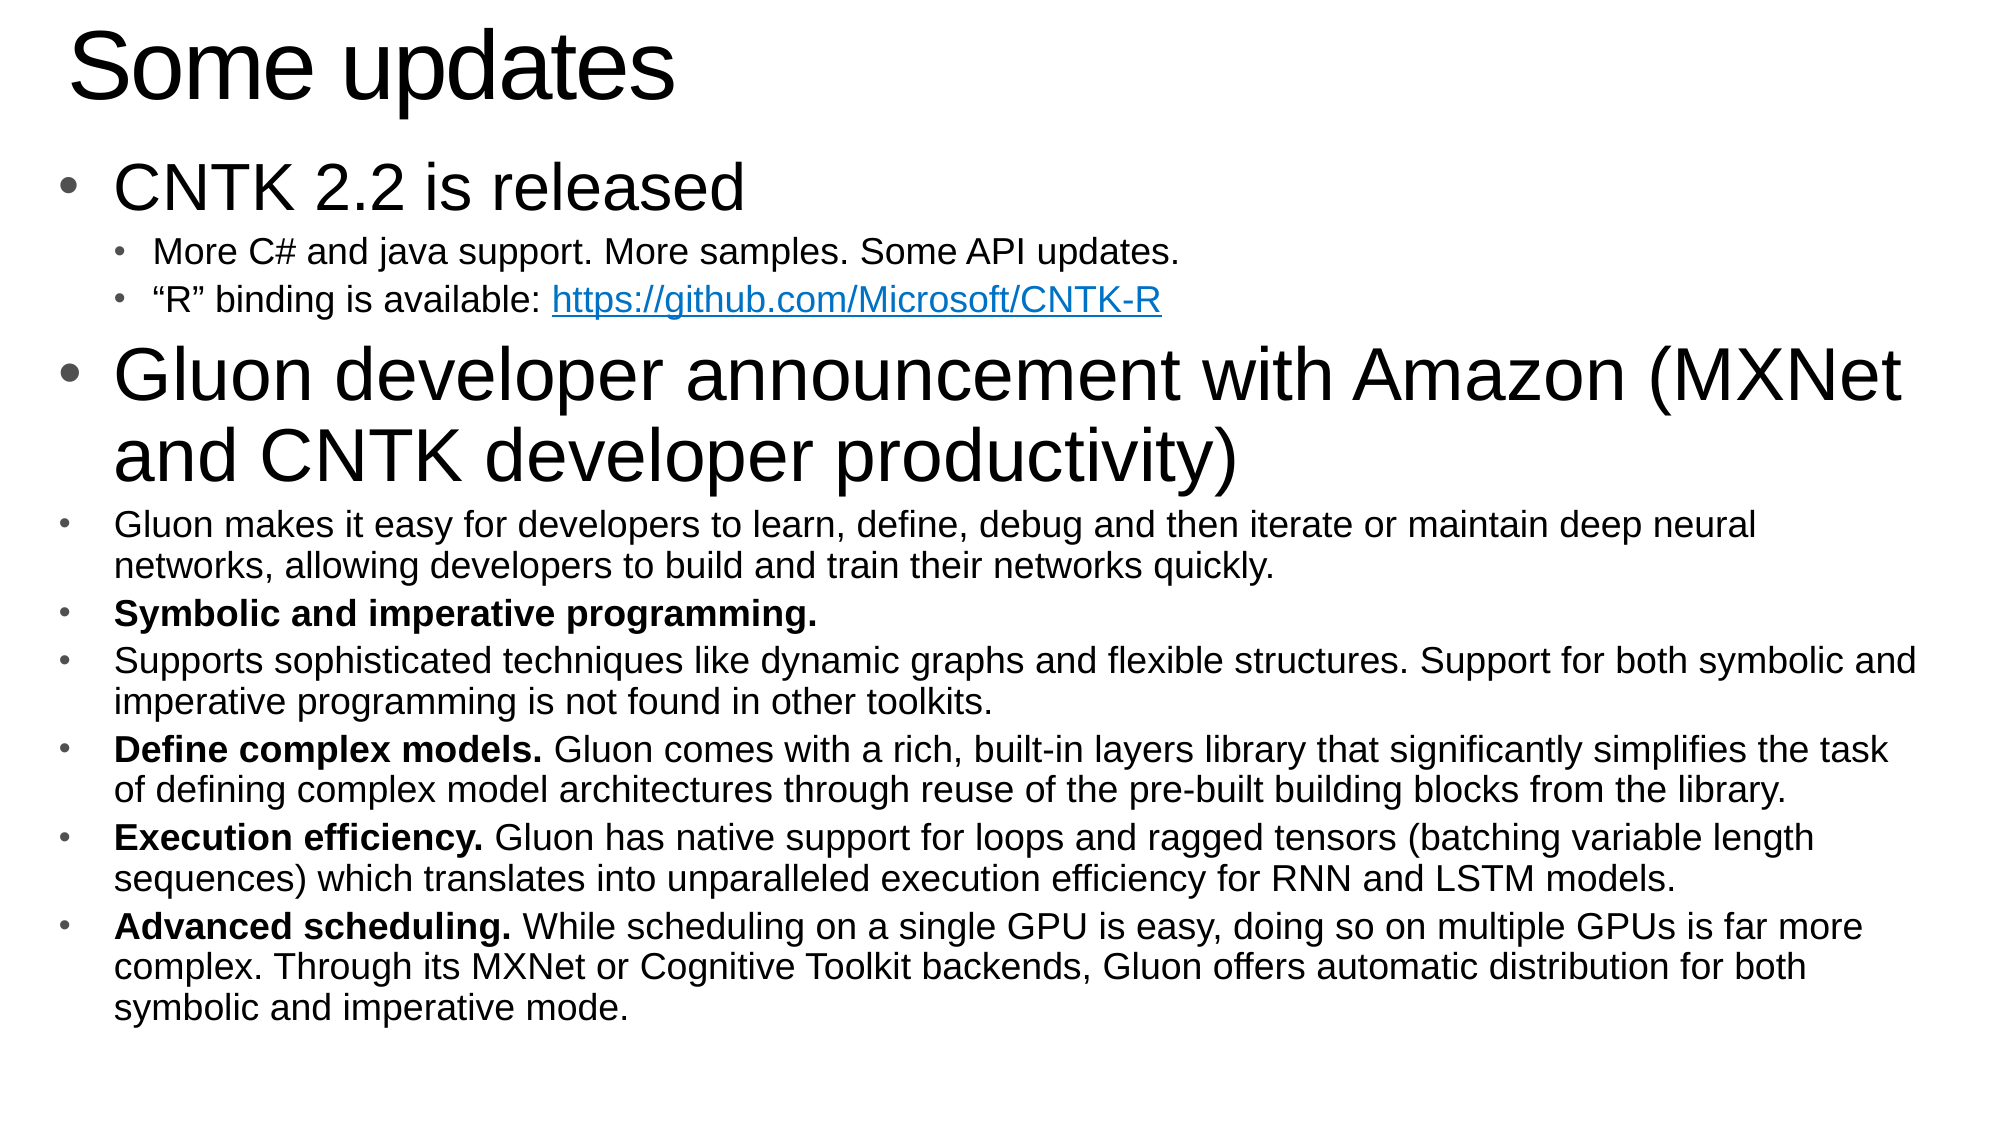

# Some updates
CNTK 2.2 is released
More C# and java support. More samples. Some API updates.
“R” binding is available: https://github.com/Microsoft/CNTK-R
Gluon developer announcement with Amazon (MXNet and CNTK developer productivity)
Gluon makes it easy for developers to learn, define, debug and then iterate or maintain deep neural networks, allowing developers to build and train their networks quickly.
Symbolic and imperative programming.
Supports sophisticated techniques like dynamic graphs and flexible structures. Support for both symbolic and imperative programming is not found in other toolkits.
Define complex models. Gluon comes with a rich, built-in layers library that significantly simplifies the task of defining complex model architectures through reuse of the pre-built building blocks from the library.
Execution efficiency. Gluon has native support for loops and ragged tensors (batching variable length sequences) which translates into unparalleled execution efficiency for RNN and LSTM models.
Advanced scheduling. While scheduling on a single GPU is easy, doing so on multiple GPUs is far more complex. Through its MXNet or Cognitive Toolkit backends, Gluon offers automatic distribution for both symbolic and imperative mode.